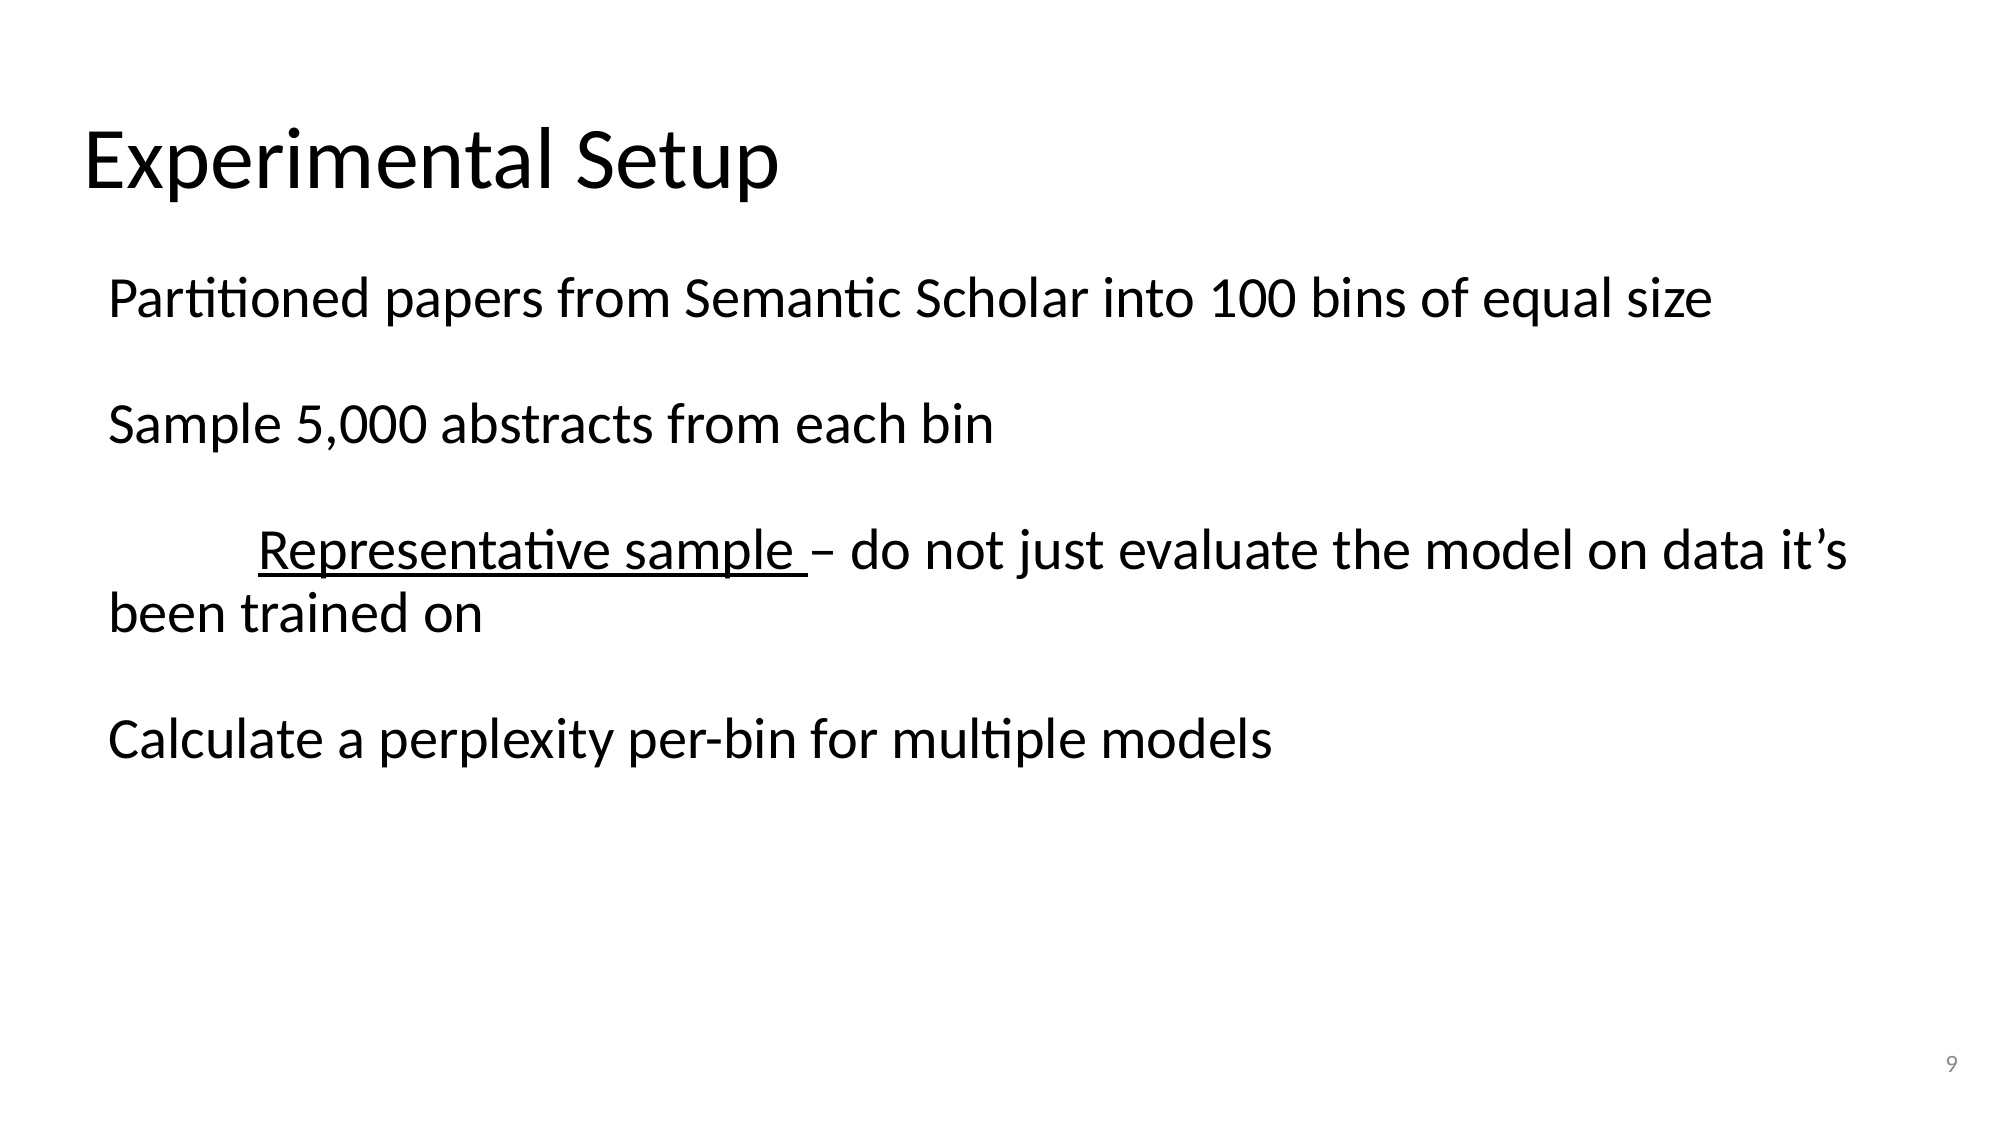

# Experimental Setup
Partitioned papers from Semantic Scholar into 100 bins of equal size

Sample 5,000 abstracts from each bin

	Representative sample – do not just evaluate the model on data it’s 	been trained on

Calculate a perplexity per-bin for multiple models

9